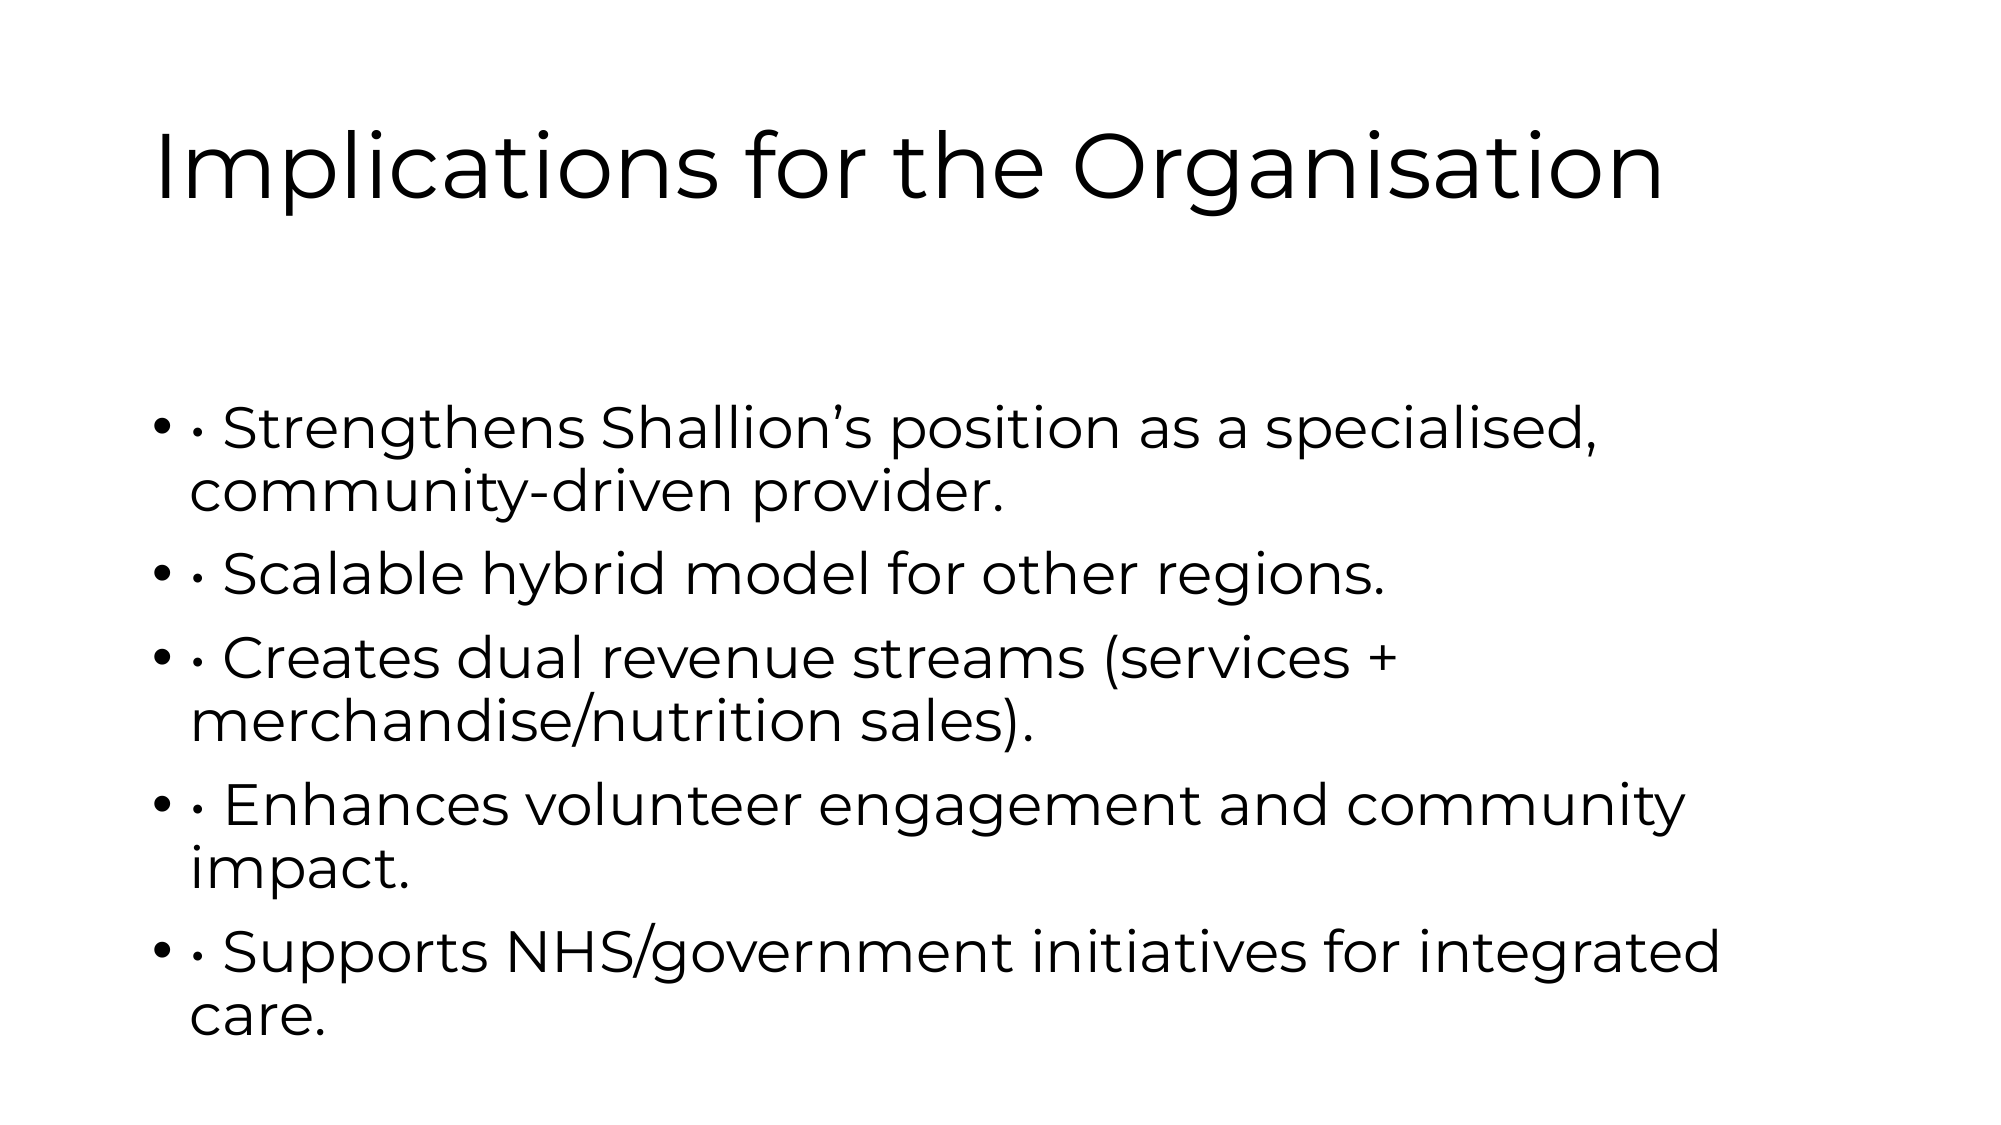

# Implications for the Organisation

• Strengthens Shallion’s position as a specialised, community-driven provider.
• Scalable hybrid model for other regions.
• Creates dual revenue streams (services + merchandise/nutrition sales).
• Enhances volunteer engagement and community impact.
• Supports NHS/government initiatives for integrated care.